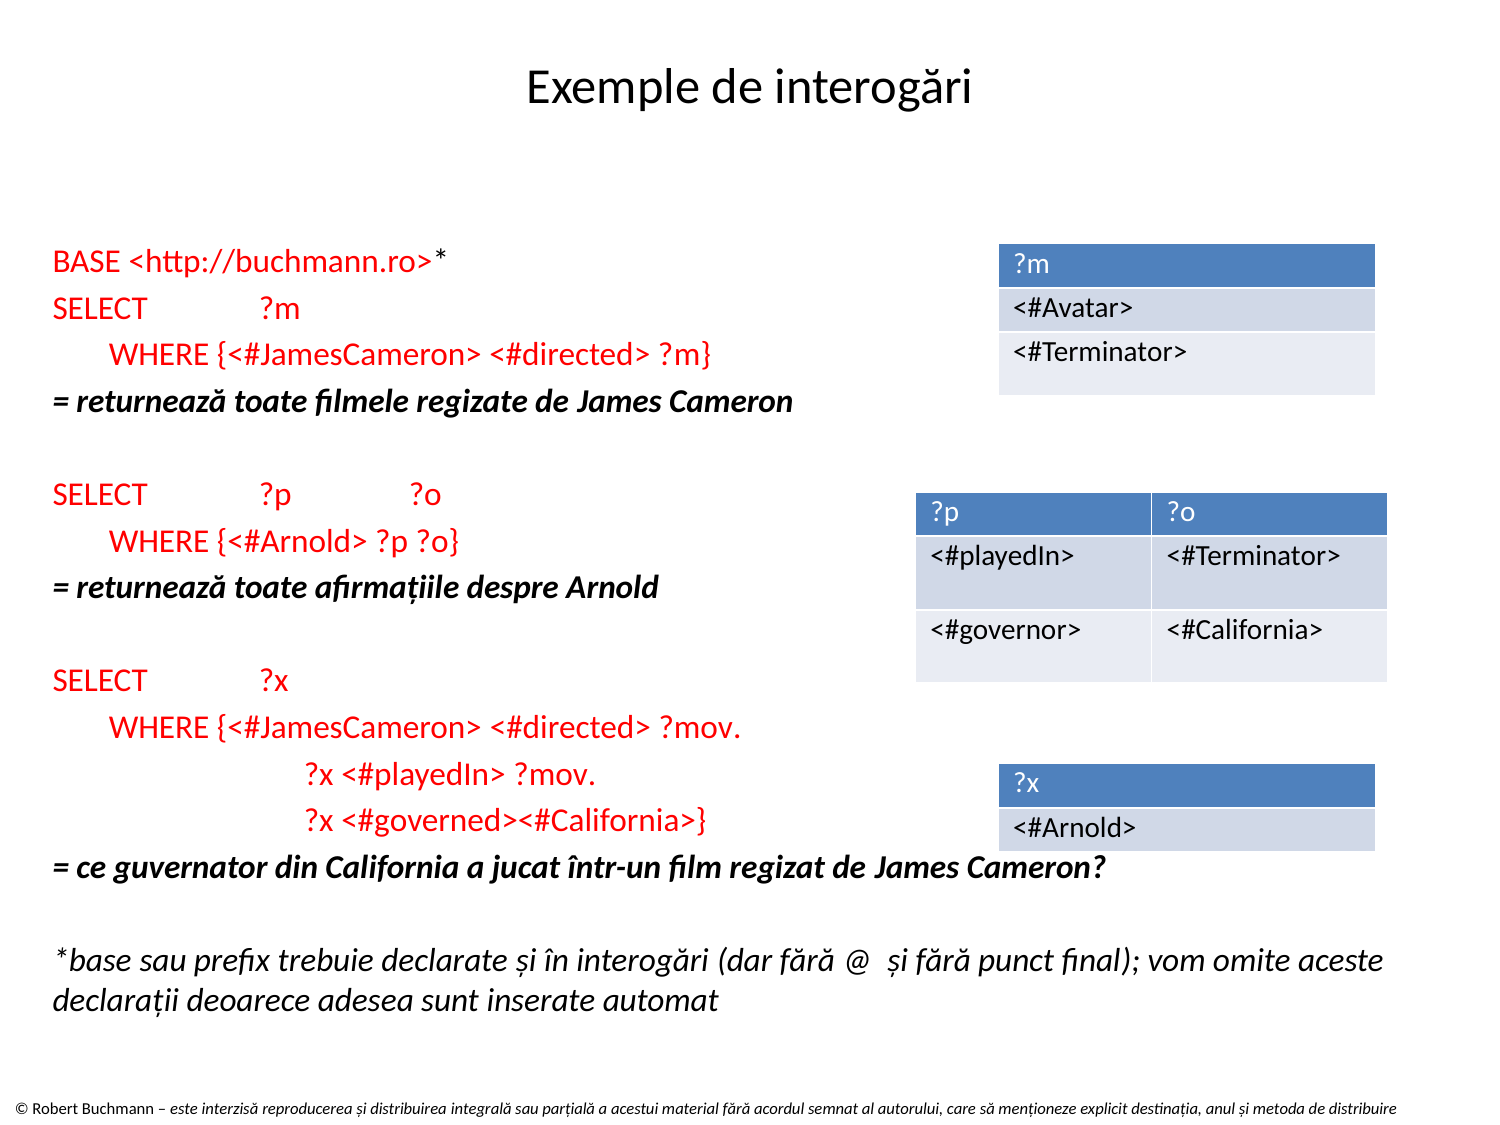

# Exemple de interogări
BASE <http://buchmann.ro>*
SELECT 	?m
	WHERE {<#JamesCameron> <#directed> ?m}
= returnează toate filmele regizate de James Cameron

SELECT	?p	?o
	WHERE {<#Arnold> ?p ?o}
= returnează toate afirmațiile despre Arnold

SELECT 	?x
	WHERE {<#JamesCameron> <#directed> ?mov.
		      ?x <#playedIn> ?mov.
		      ?x <#governed><#California>}
= ce guvernator din California a jucat într-un film regizat de James Cameron?

*base sau prefix trebuie declarate și în interogări (dar fără @  și fără punct final); vom omite aceste declarații deoarece adesea sunt inserate automat
| ?m |
| --- |
| <#Avatar> |
| <#Terminator> |
| ?p | ?o |
| --- | --- |
| <#playedIn> | <#Terminator> |
| <#governor> | <#California> |
| ?x |
| --- |
| <#Arnold> |